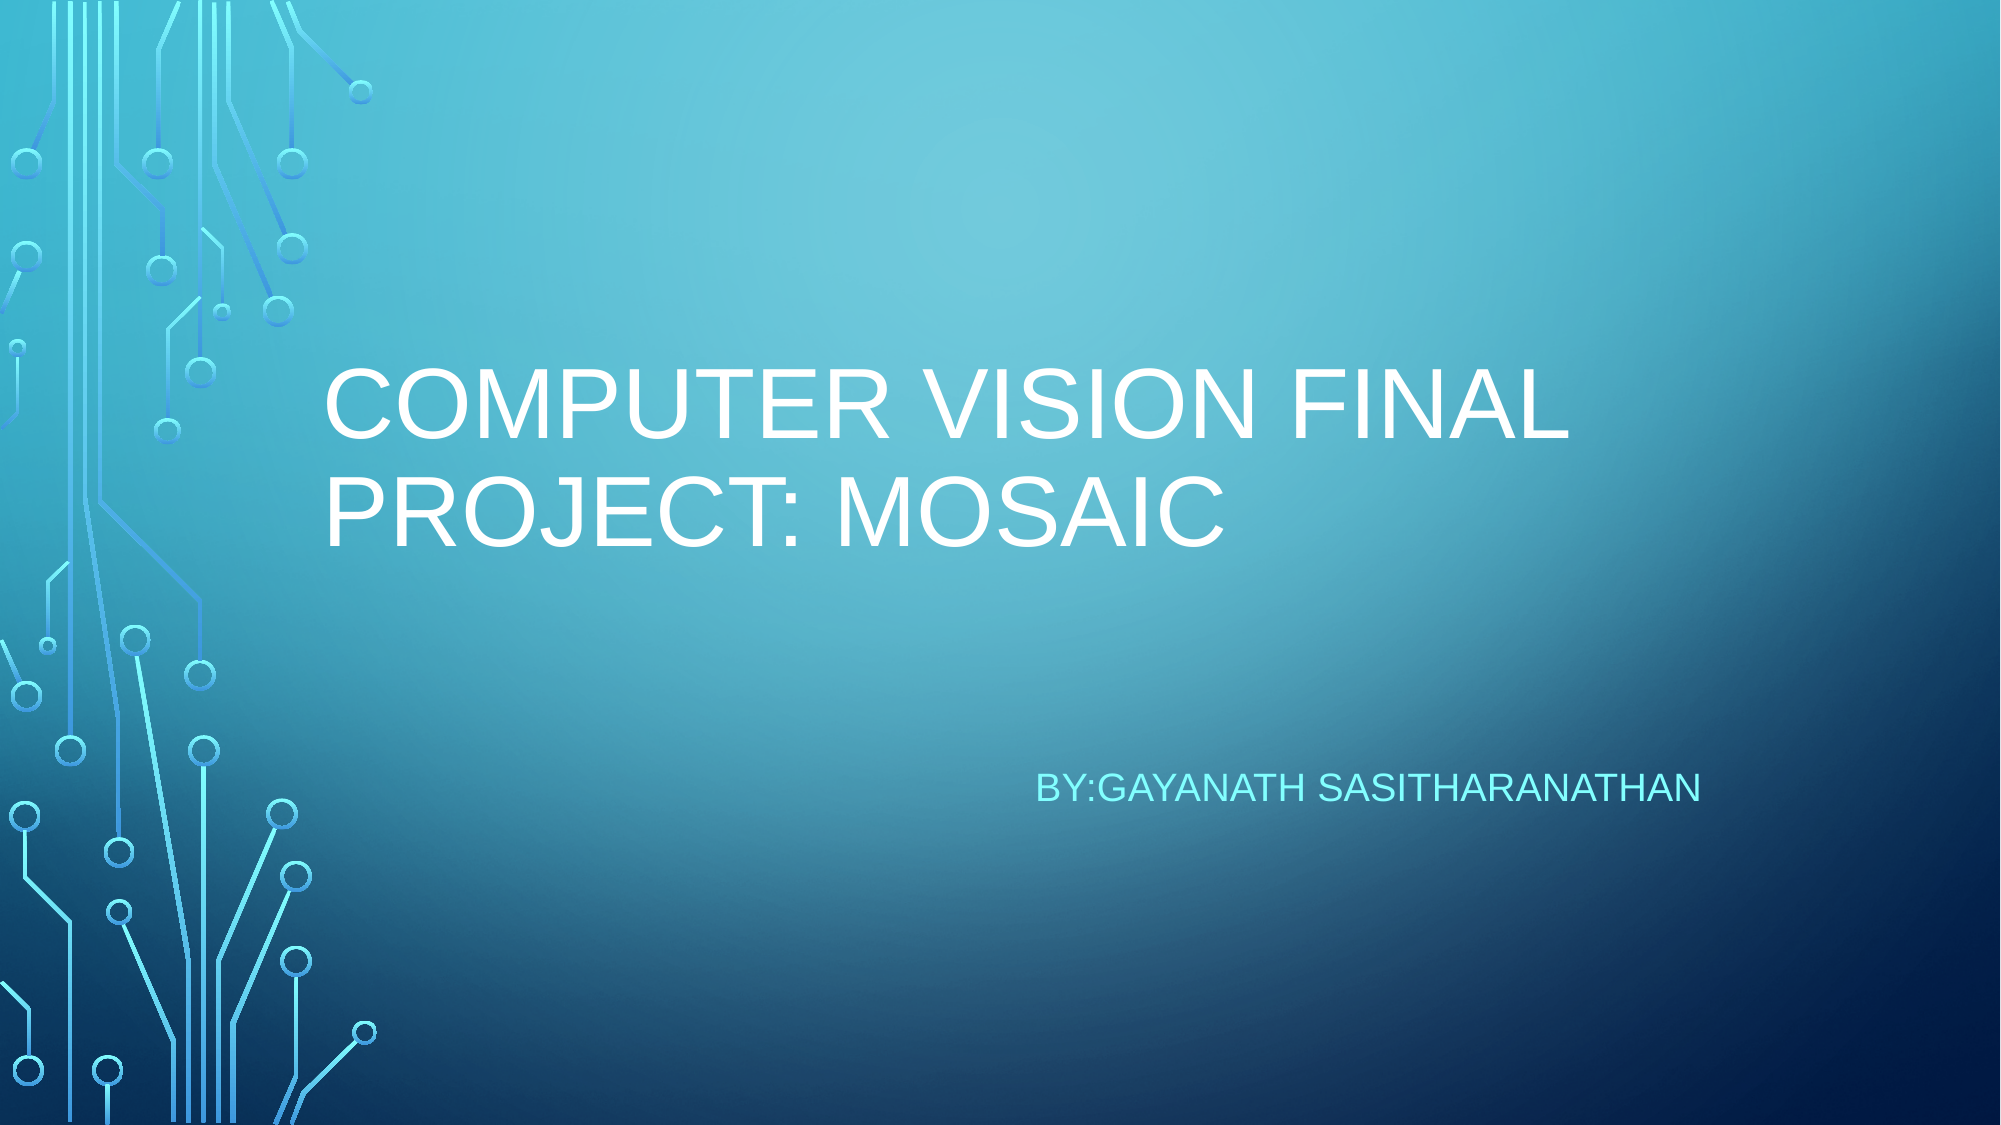

# Computer vision final project: mosaic

					By:gayanath sasitharanathan